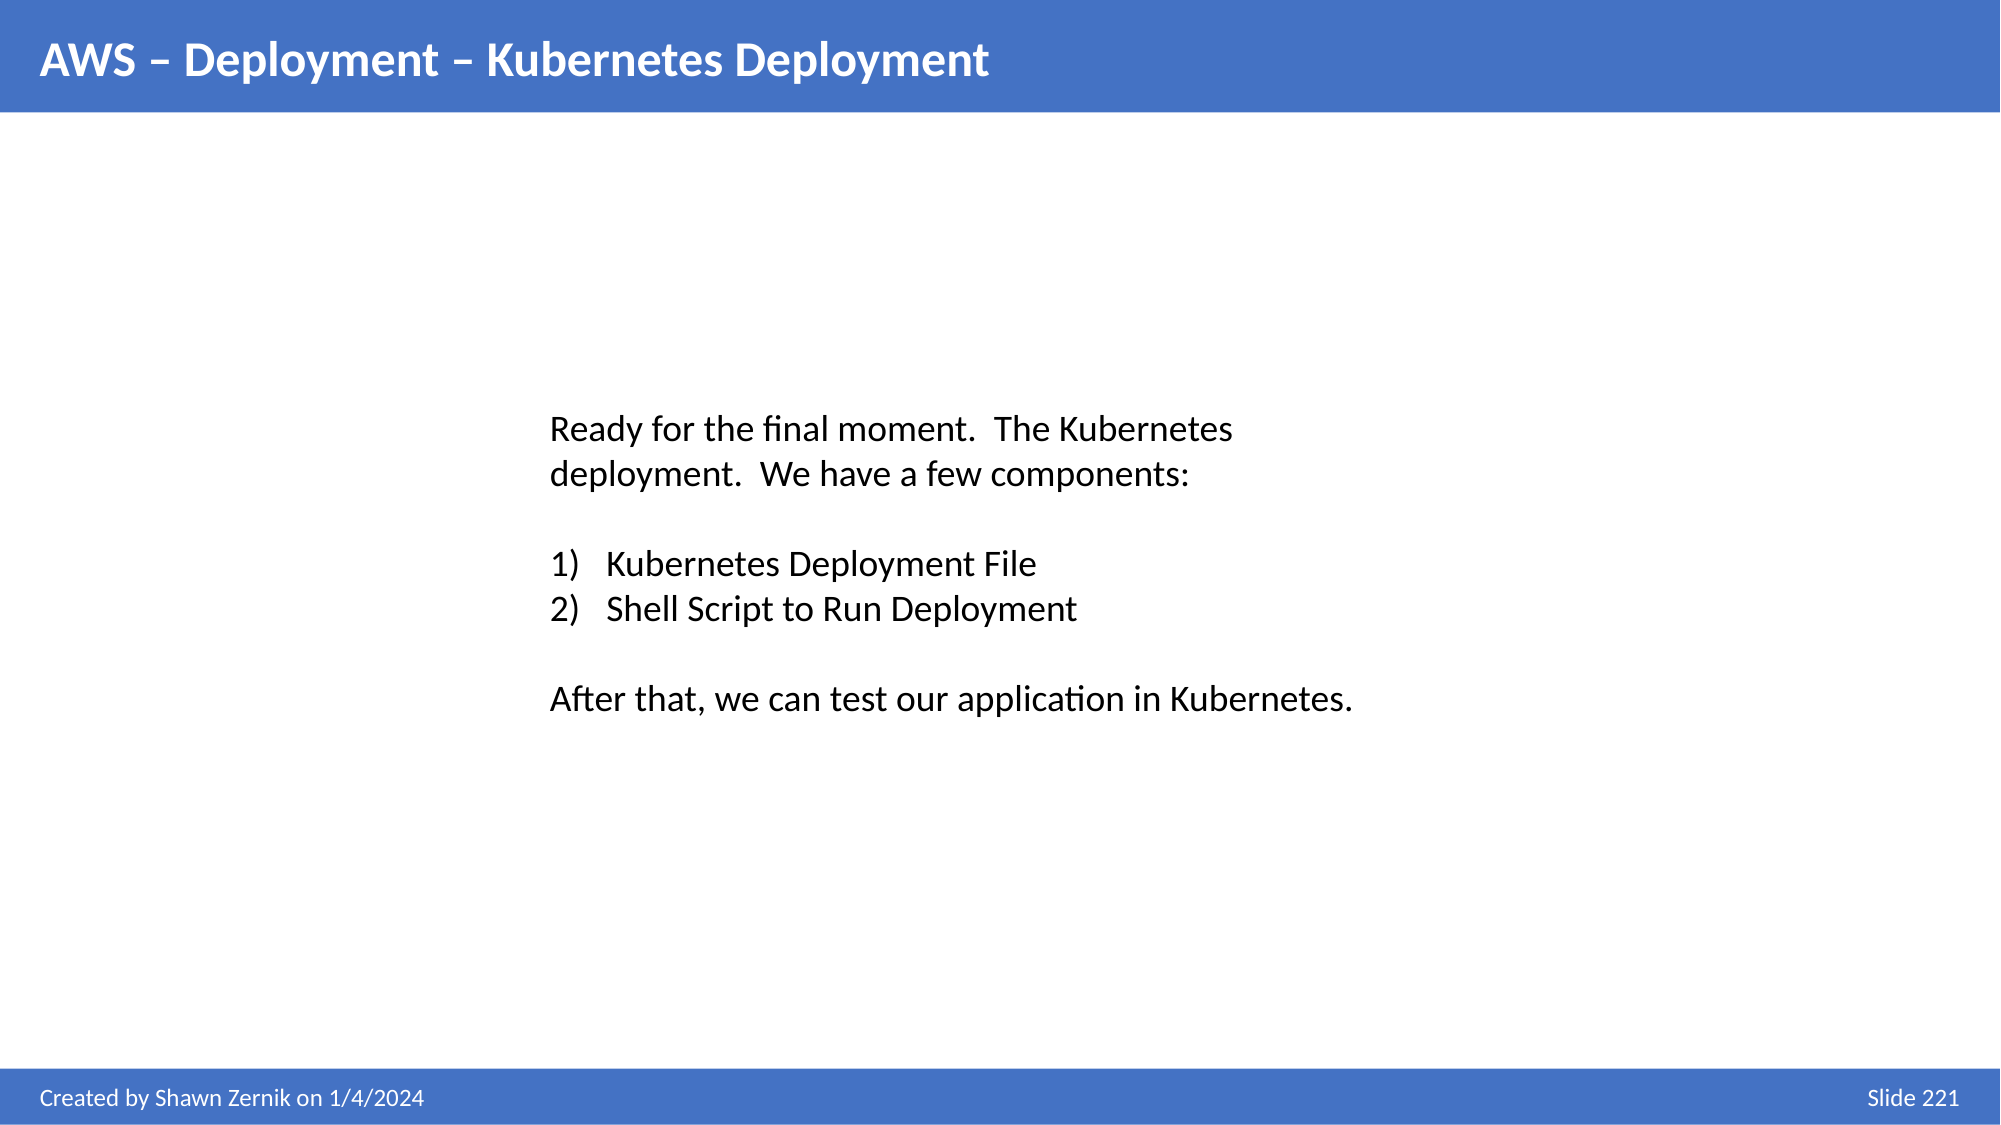

AWS – Deployment – Kubernetes Deployment
Ready for the final moment.  The Kubernetes deployment.  We have a few components:

Kubernetes Deployment File
Shell Script to Run Deployment

After that, we can test our application in Kubernetes.

Created by Shawn Zernik on 1/4/2024
Slide 221